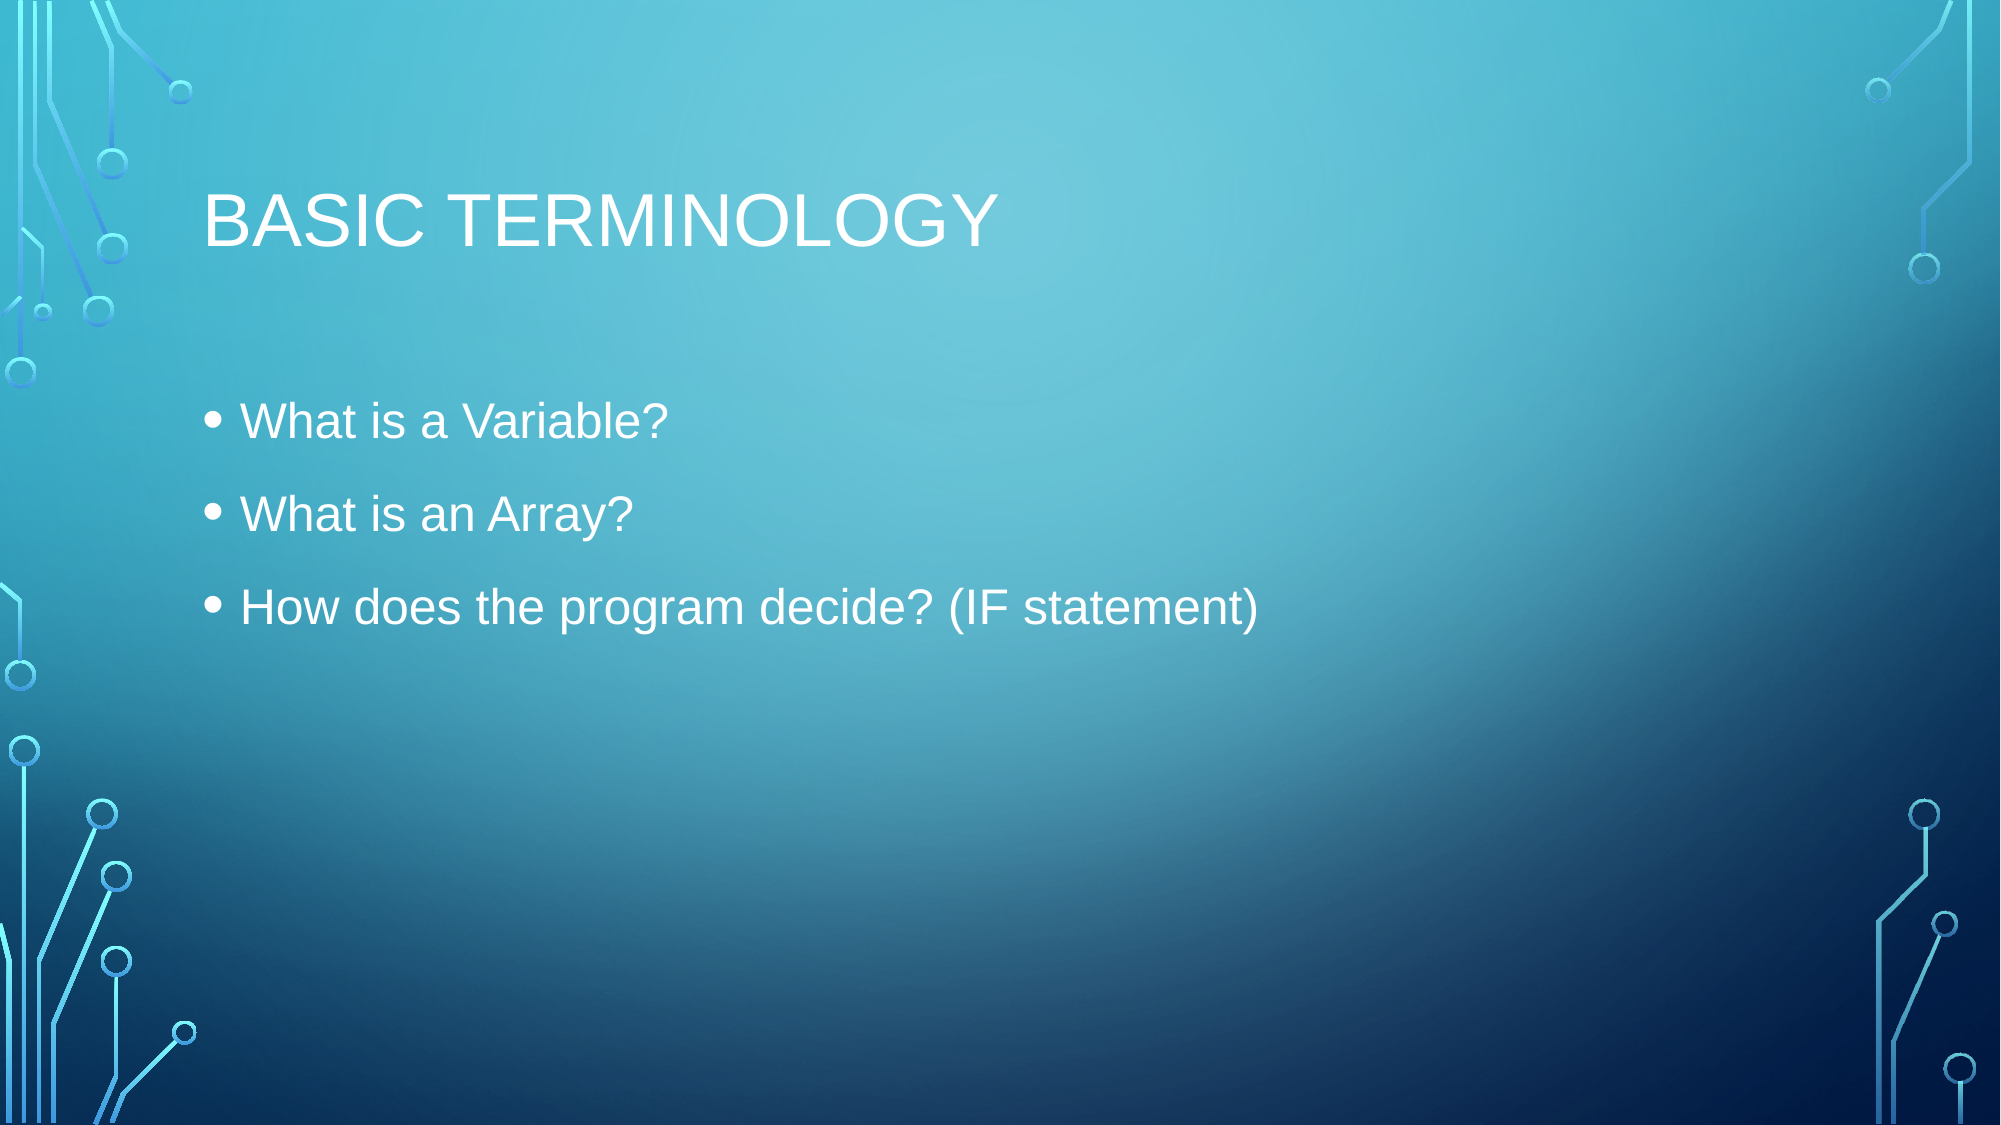

# Basic Terminology
What is a Variable?
What is an Array?
How does the program decide? (IF statement)